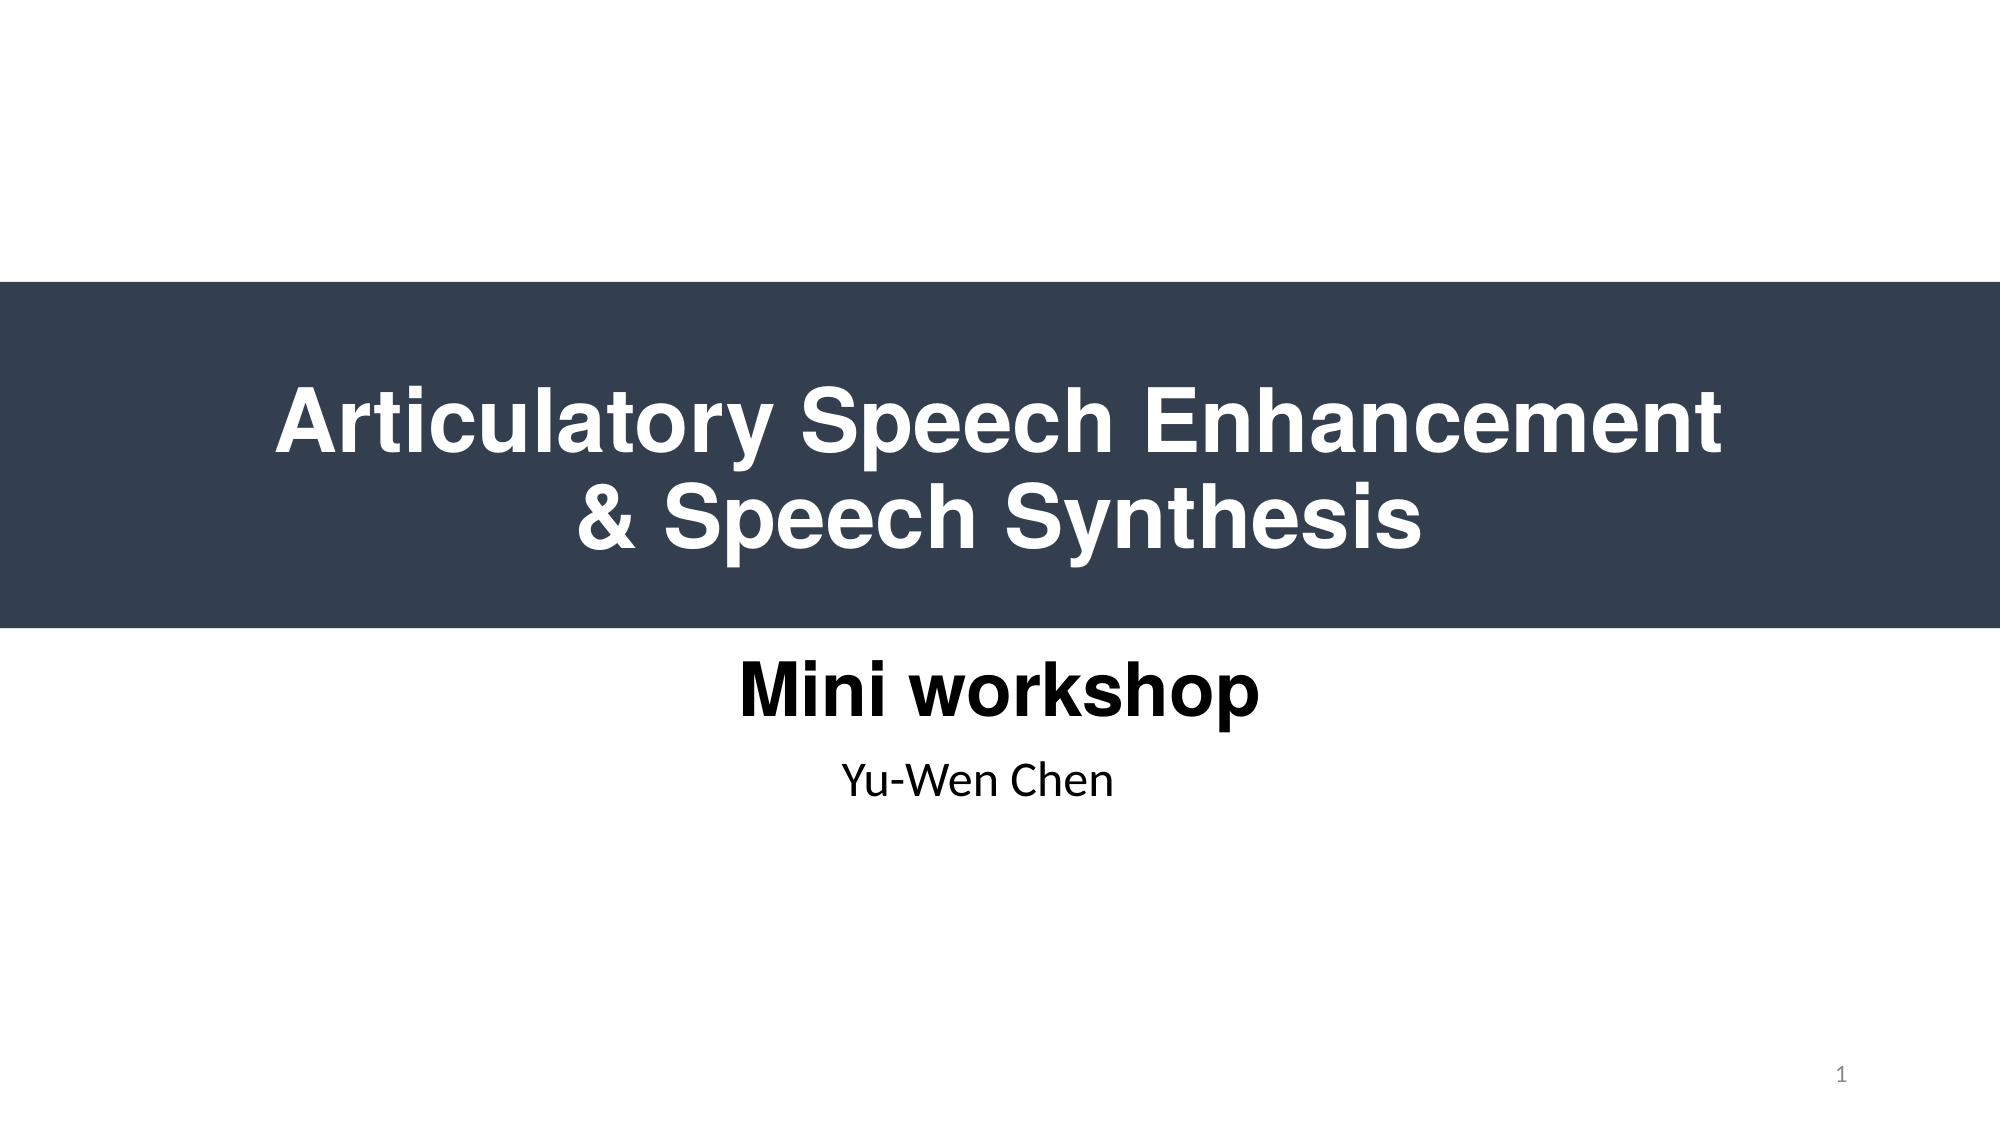

# Articulatory Speech Enhancement & Speech Synthesis

Mini workshop
Yu-Wen Chen
1